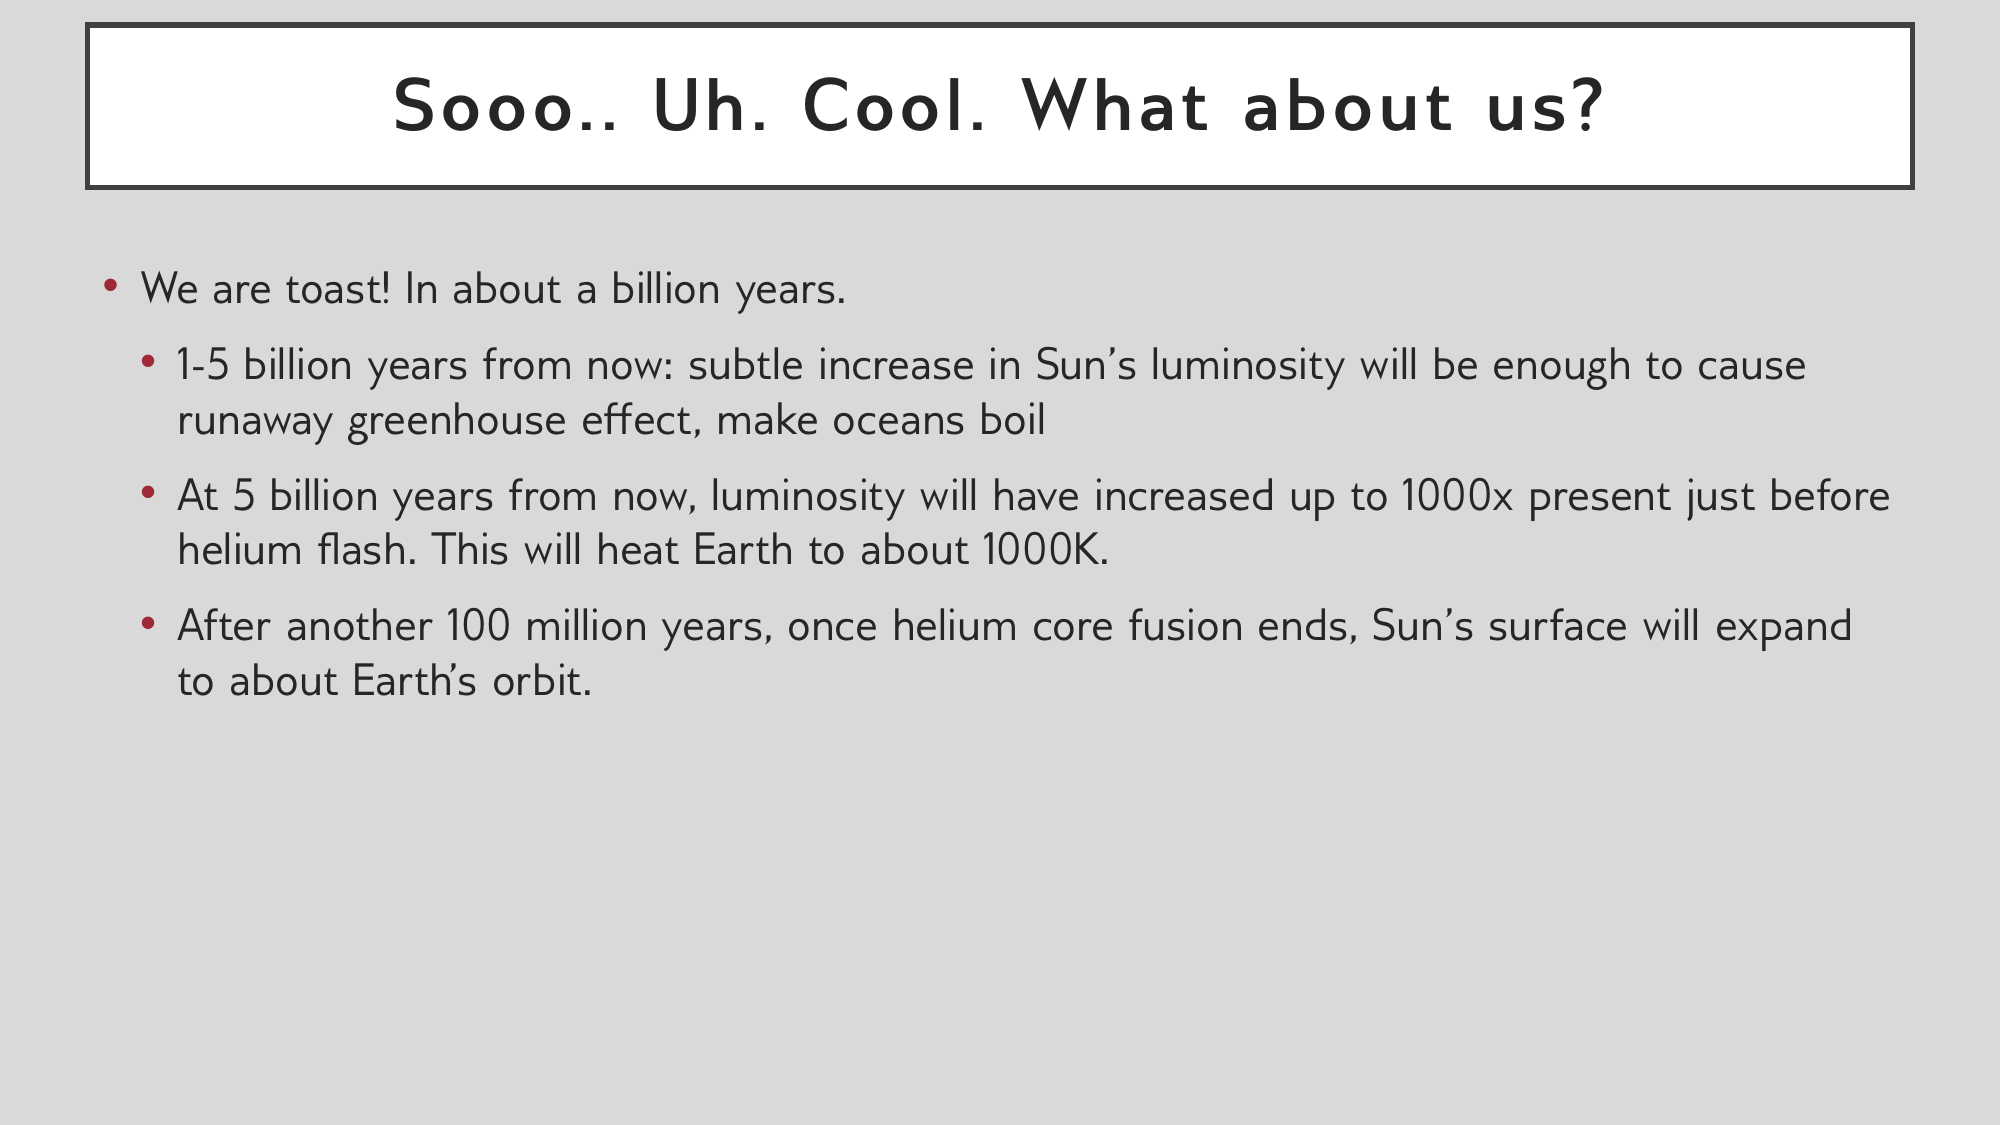

# Sooo.. Uh. Cool. What about us?
We are toast! In about a billion years.
1-5 billion years from now: subtle increase in Sun’s luminosity will be enough to cause runaway greenhouse effect, make oceans boil
At 5 billion years from now, luminosity will have increased up to 1000x present just before helium flash. This will heat Earth to about 1000K.
After another 100 million years, once helium core fusion ends, Sun’s surface will expand to about Earth’s orbit.